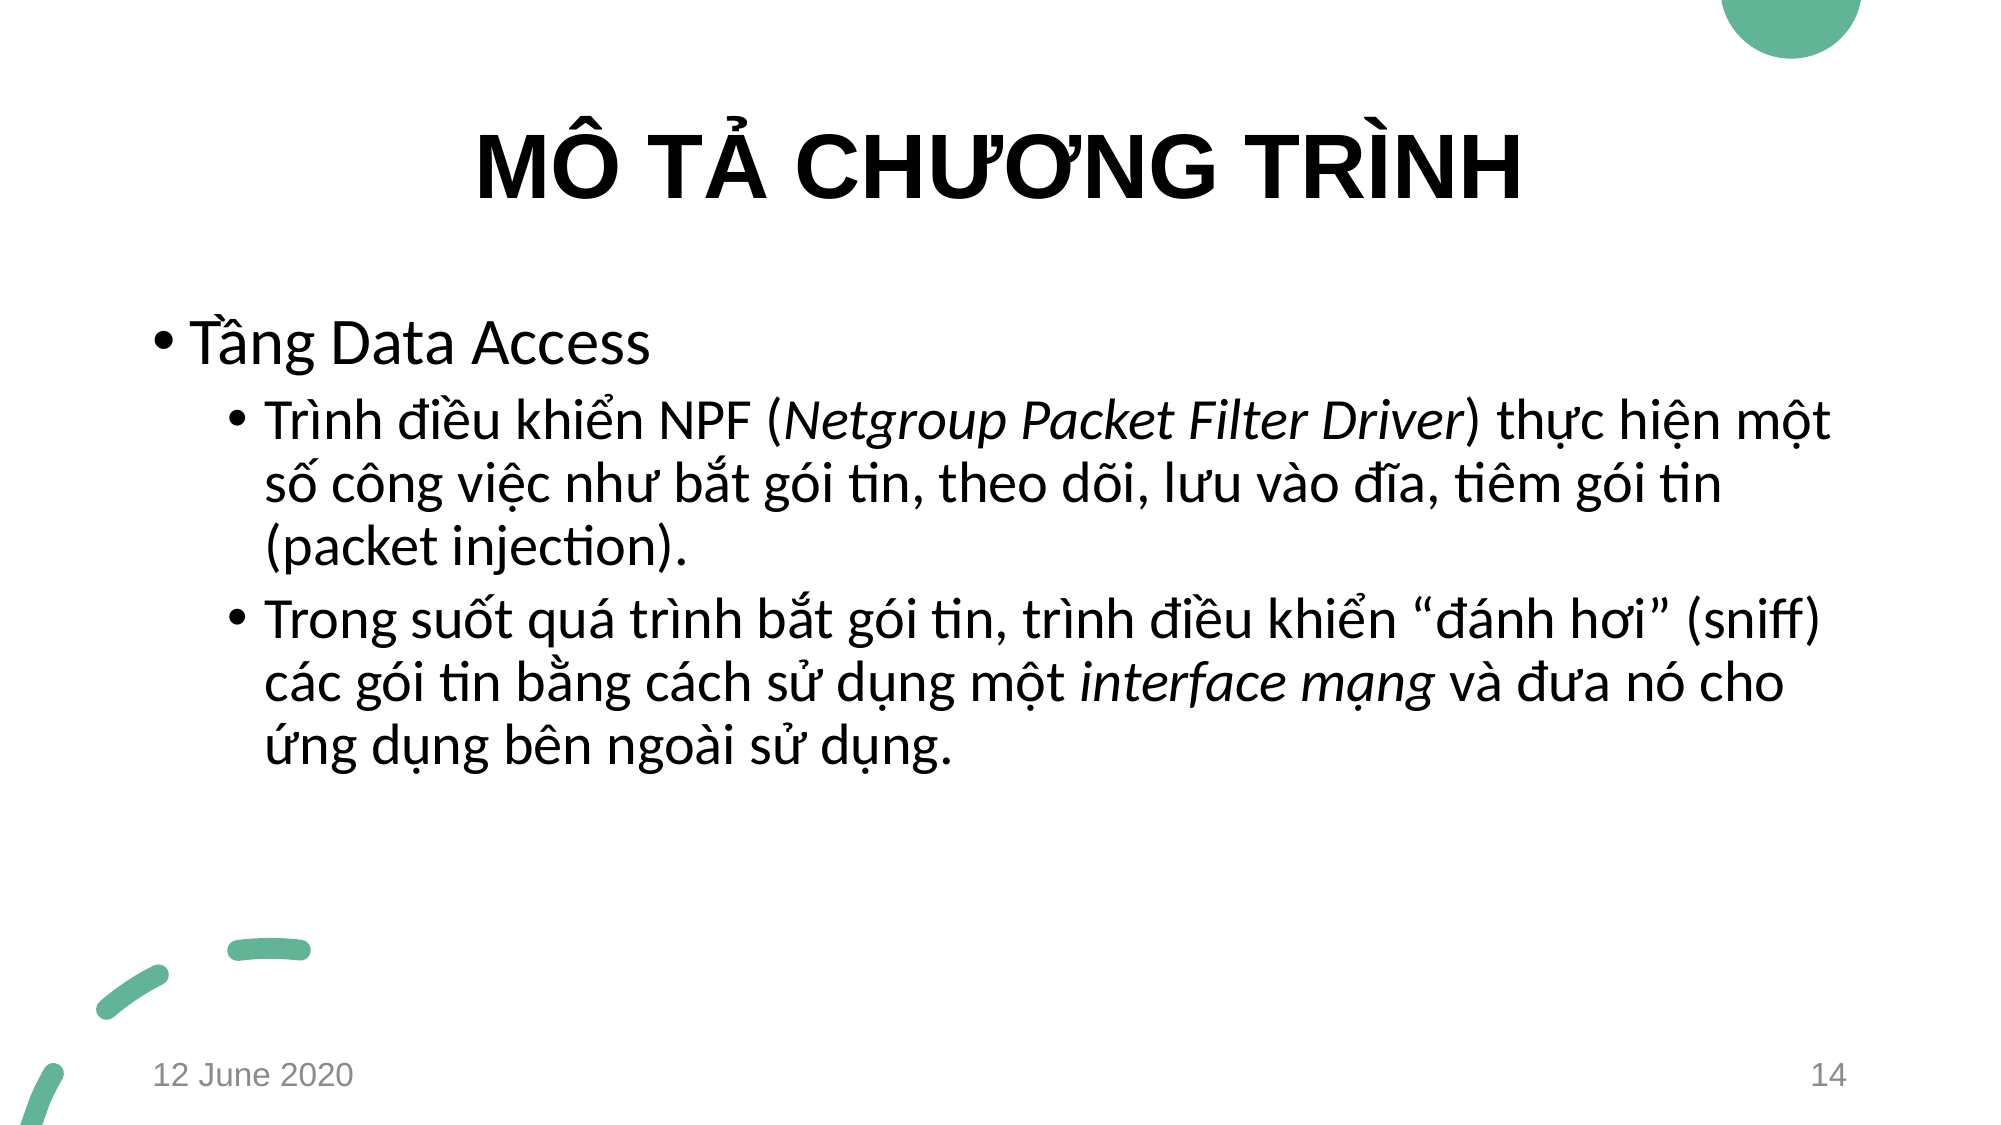

# MÔ TẢ CHƯƠNG TRÌNH
Tầng Data Access
Trình điều khiển NPF (Netgroup Packet Filter Driver) thực hiện một số công việc như bắt gói tin, theo dõi, lưu vào đĩa, tiêm gói tin (packet injection).
Trong suốt quá trình bắt gói tin, trình điều khiển “đánh hơi” (sniff) các gói tin bằng cách sử dụng một interface mạng và đưa nó cho ứng dụng bên ngoài sử dụng.

12 June 2020
14